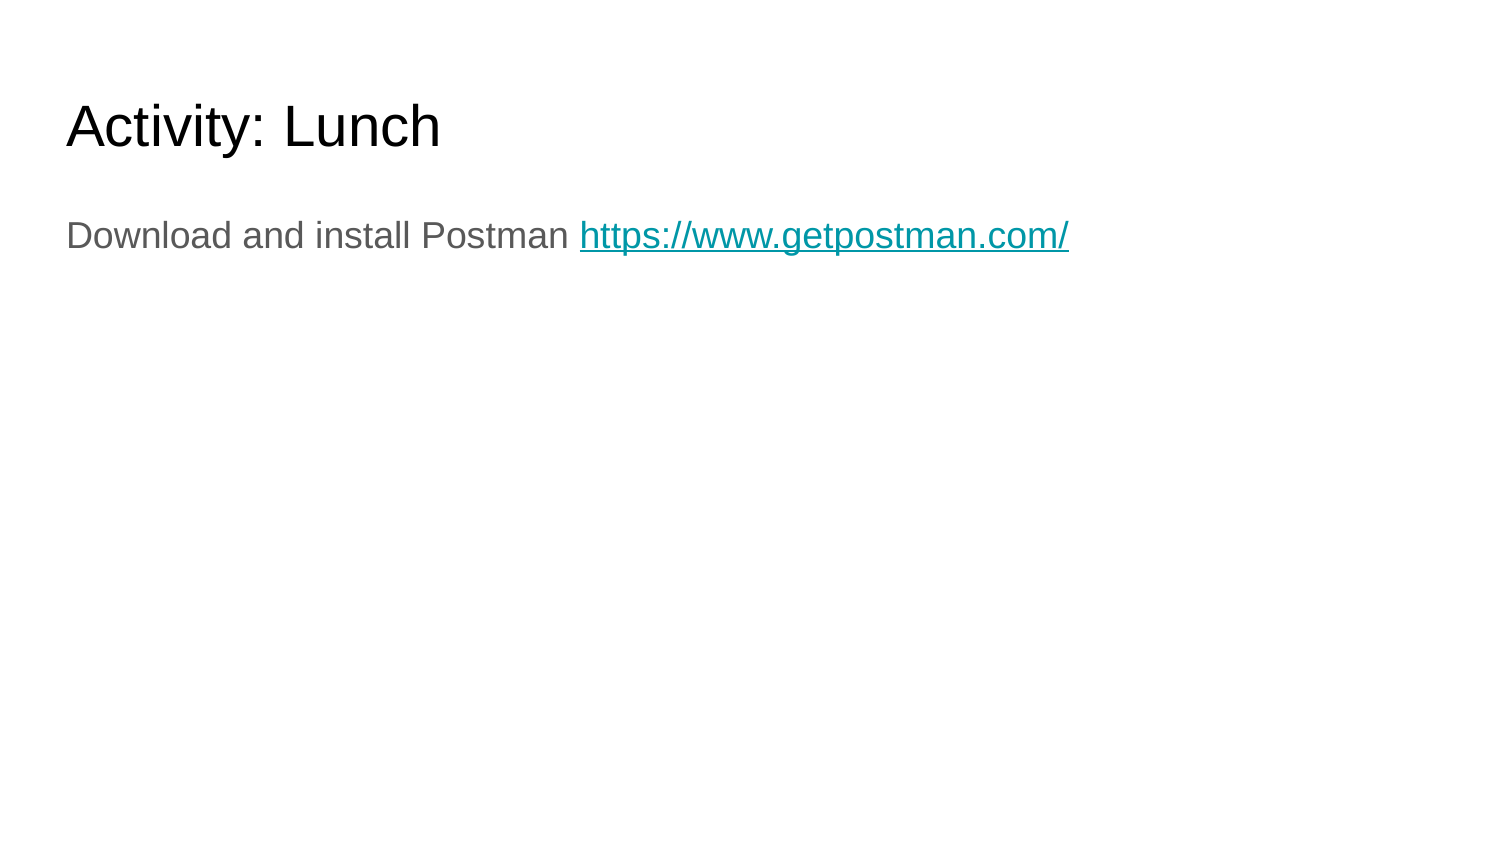

# Activity: Lunch
Download and install Postman https://www.getpostman.com/